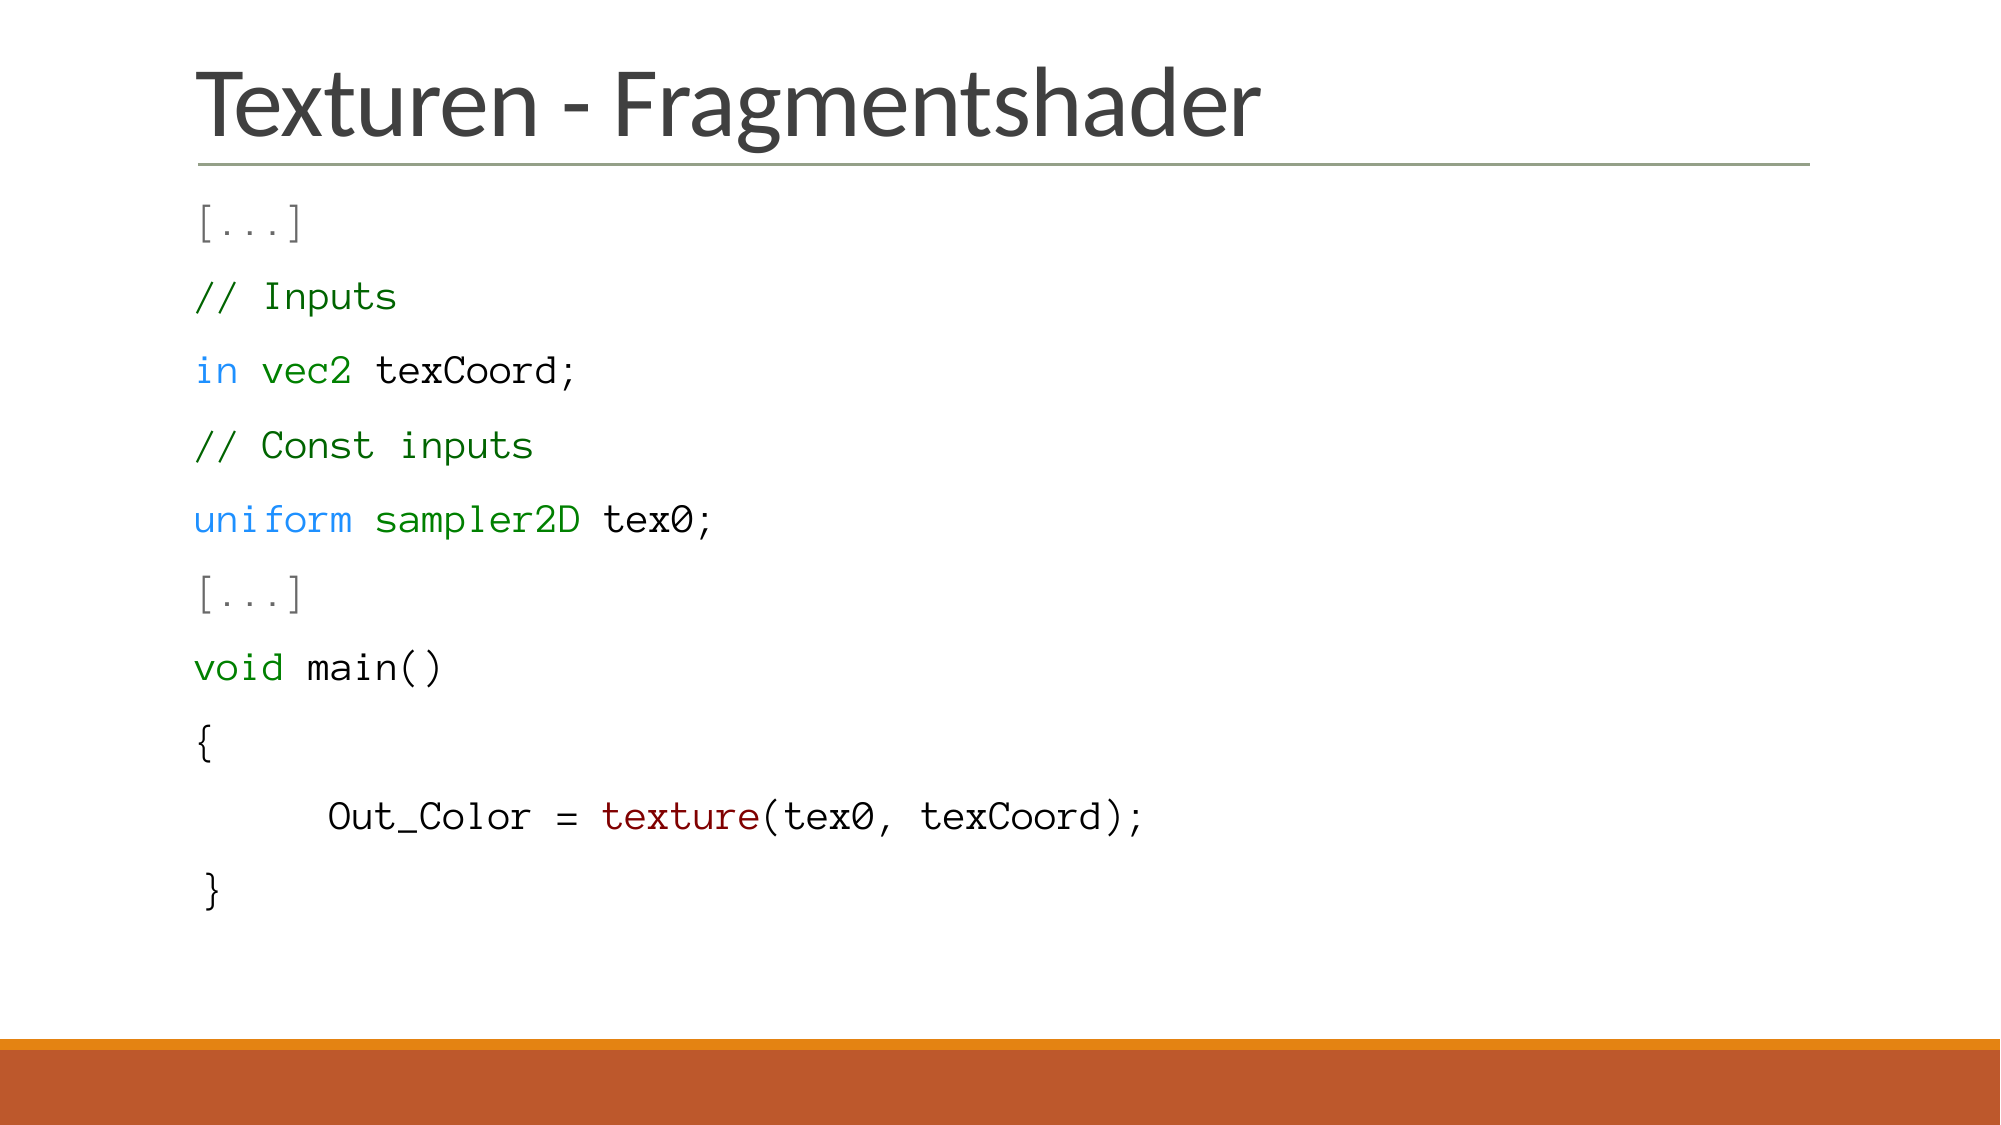

# Texturen - Fragmentshader
[...]
// Inputs
in vec2 texCoord;
// Const inputs
uniform sampler2D tex0;
[...]
void main()
{
	Out_Color = texture(tex0, texCoord);
 }